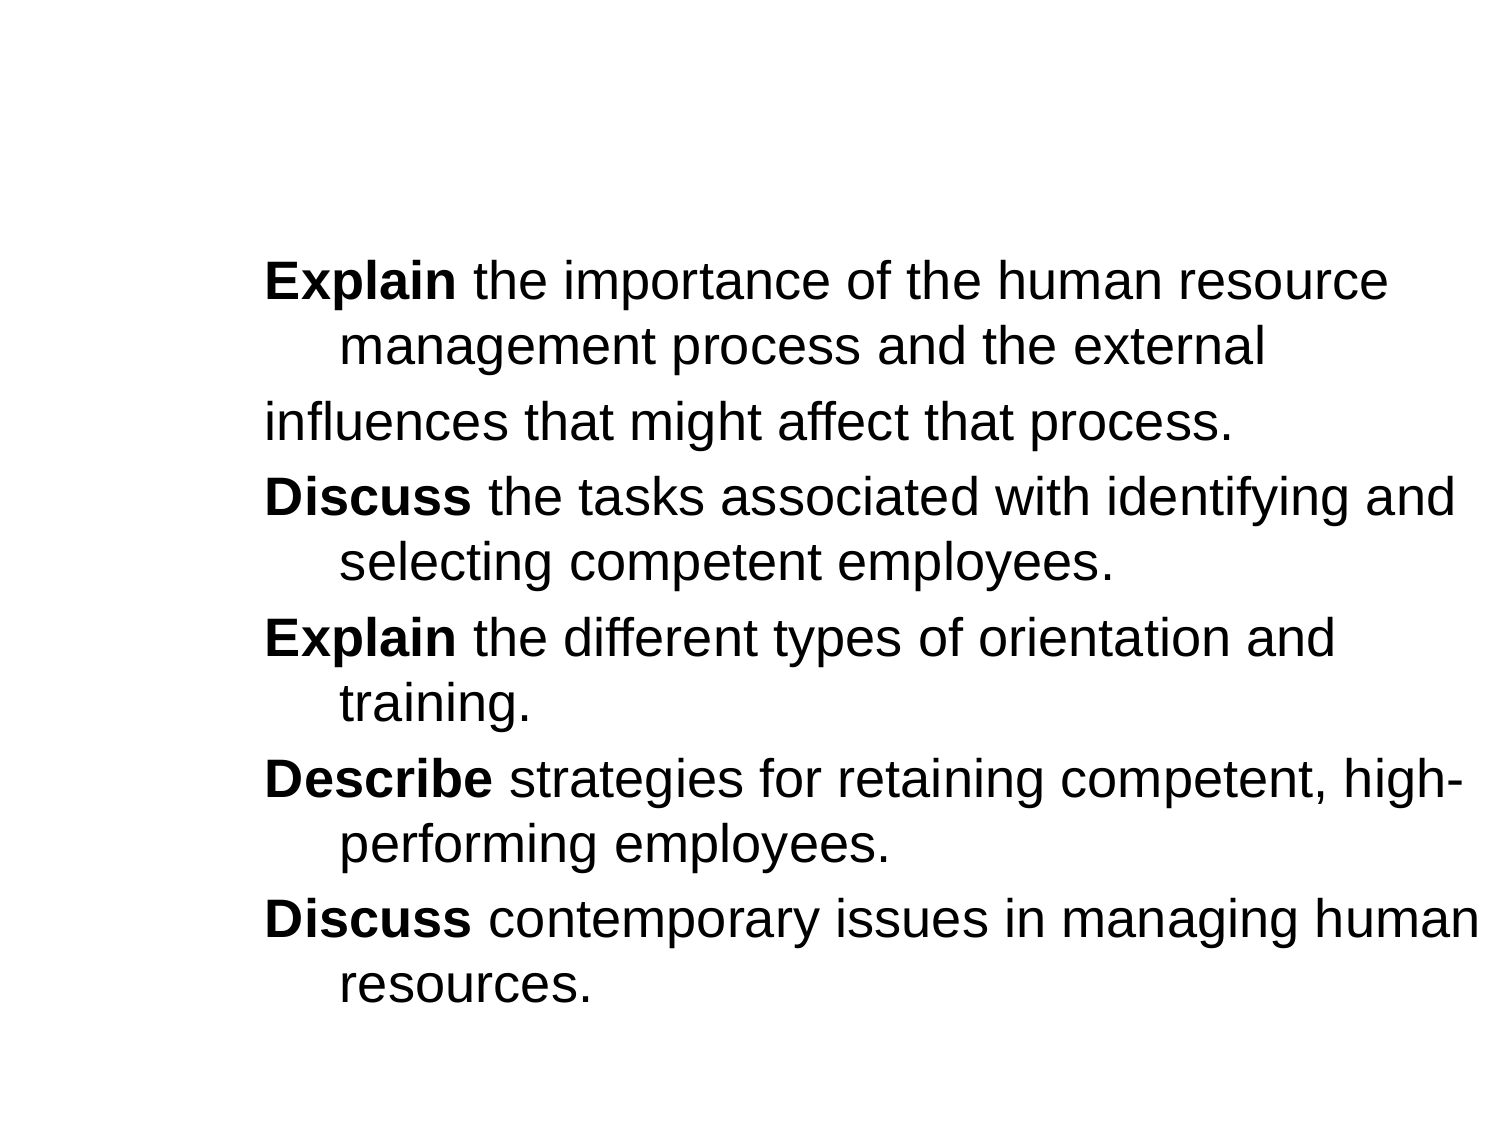

Explain the importance of the human resource management process and the external
influences that might affect that process.
Discuss the tasks associated with identifying and selecting competent employees.
Explain the different types of orientation and training.
Describe strategies for retaining competent, high-performing employees.
Discuss contemporary issues in managing human resources.